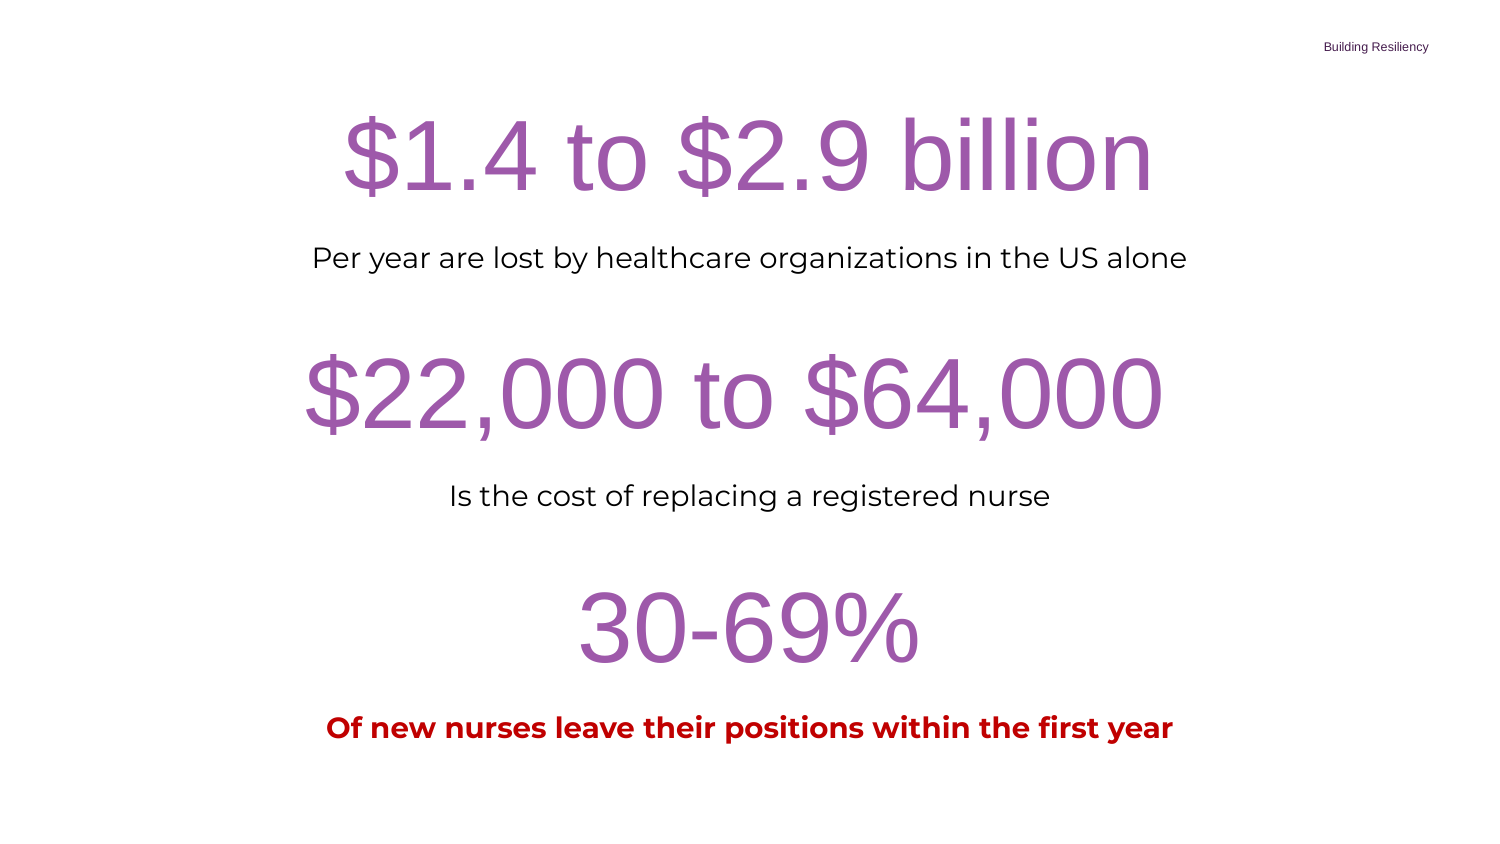

Building Resiliency
# $1.4 to $2.9 billion
Per year are lost by healthcare organizations in the US alone

$22,000 to $64,000
Is the cost of replacing a registered nurse

30-69%
Of new nurses leave their positions within the first year